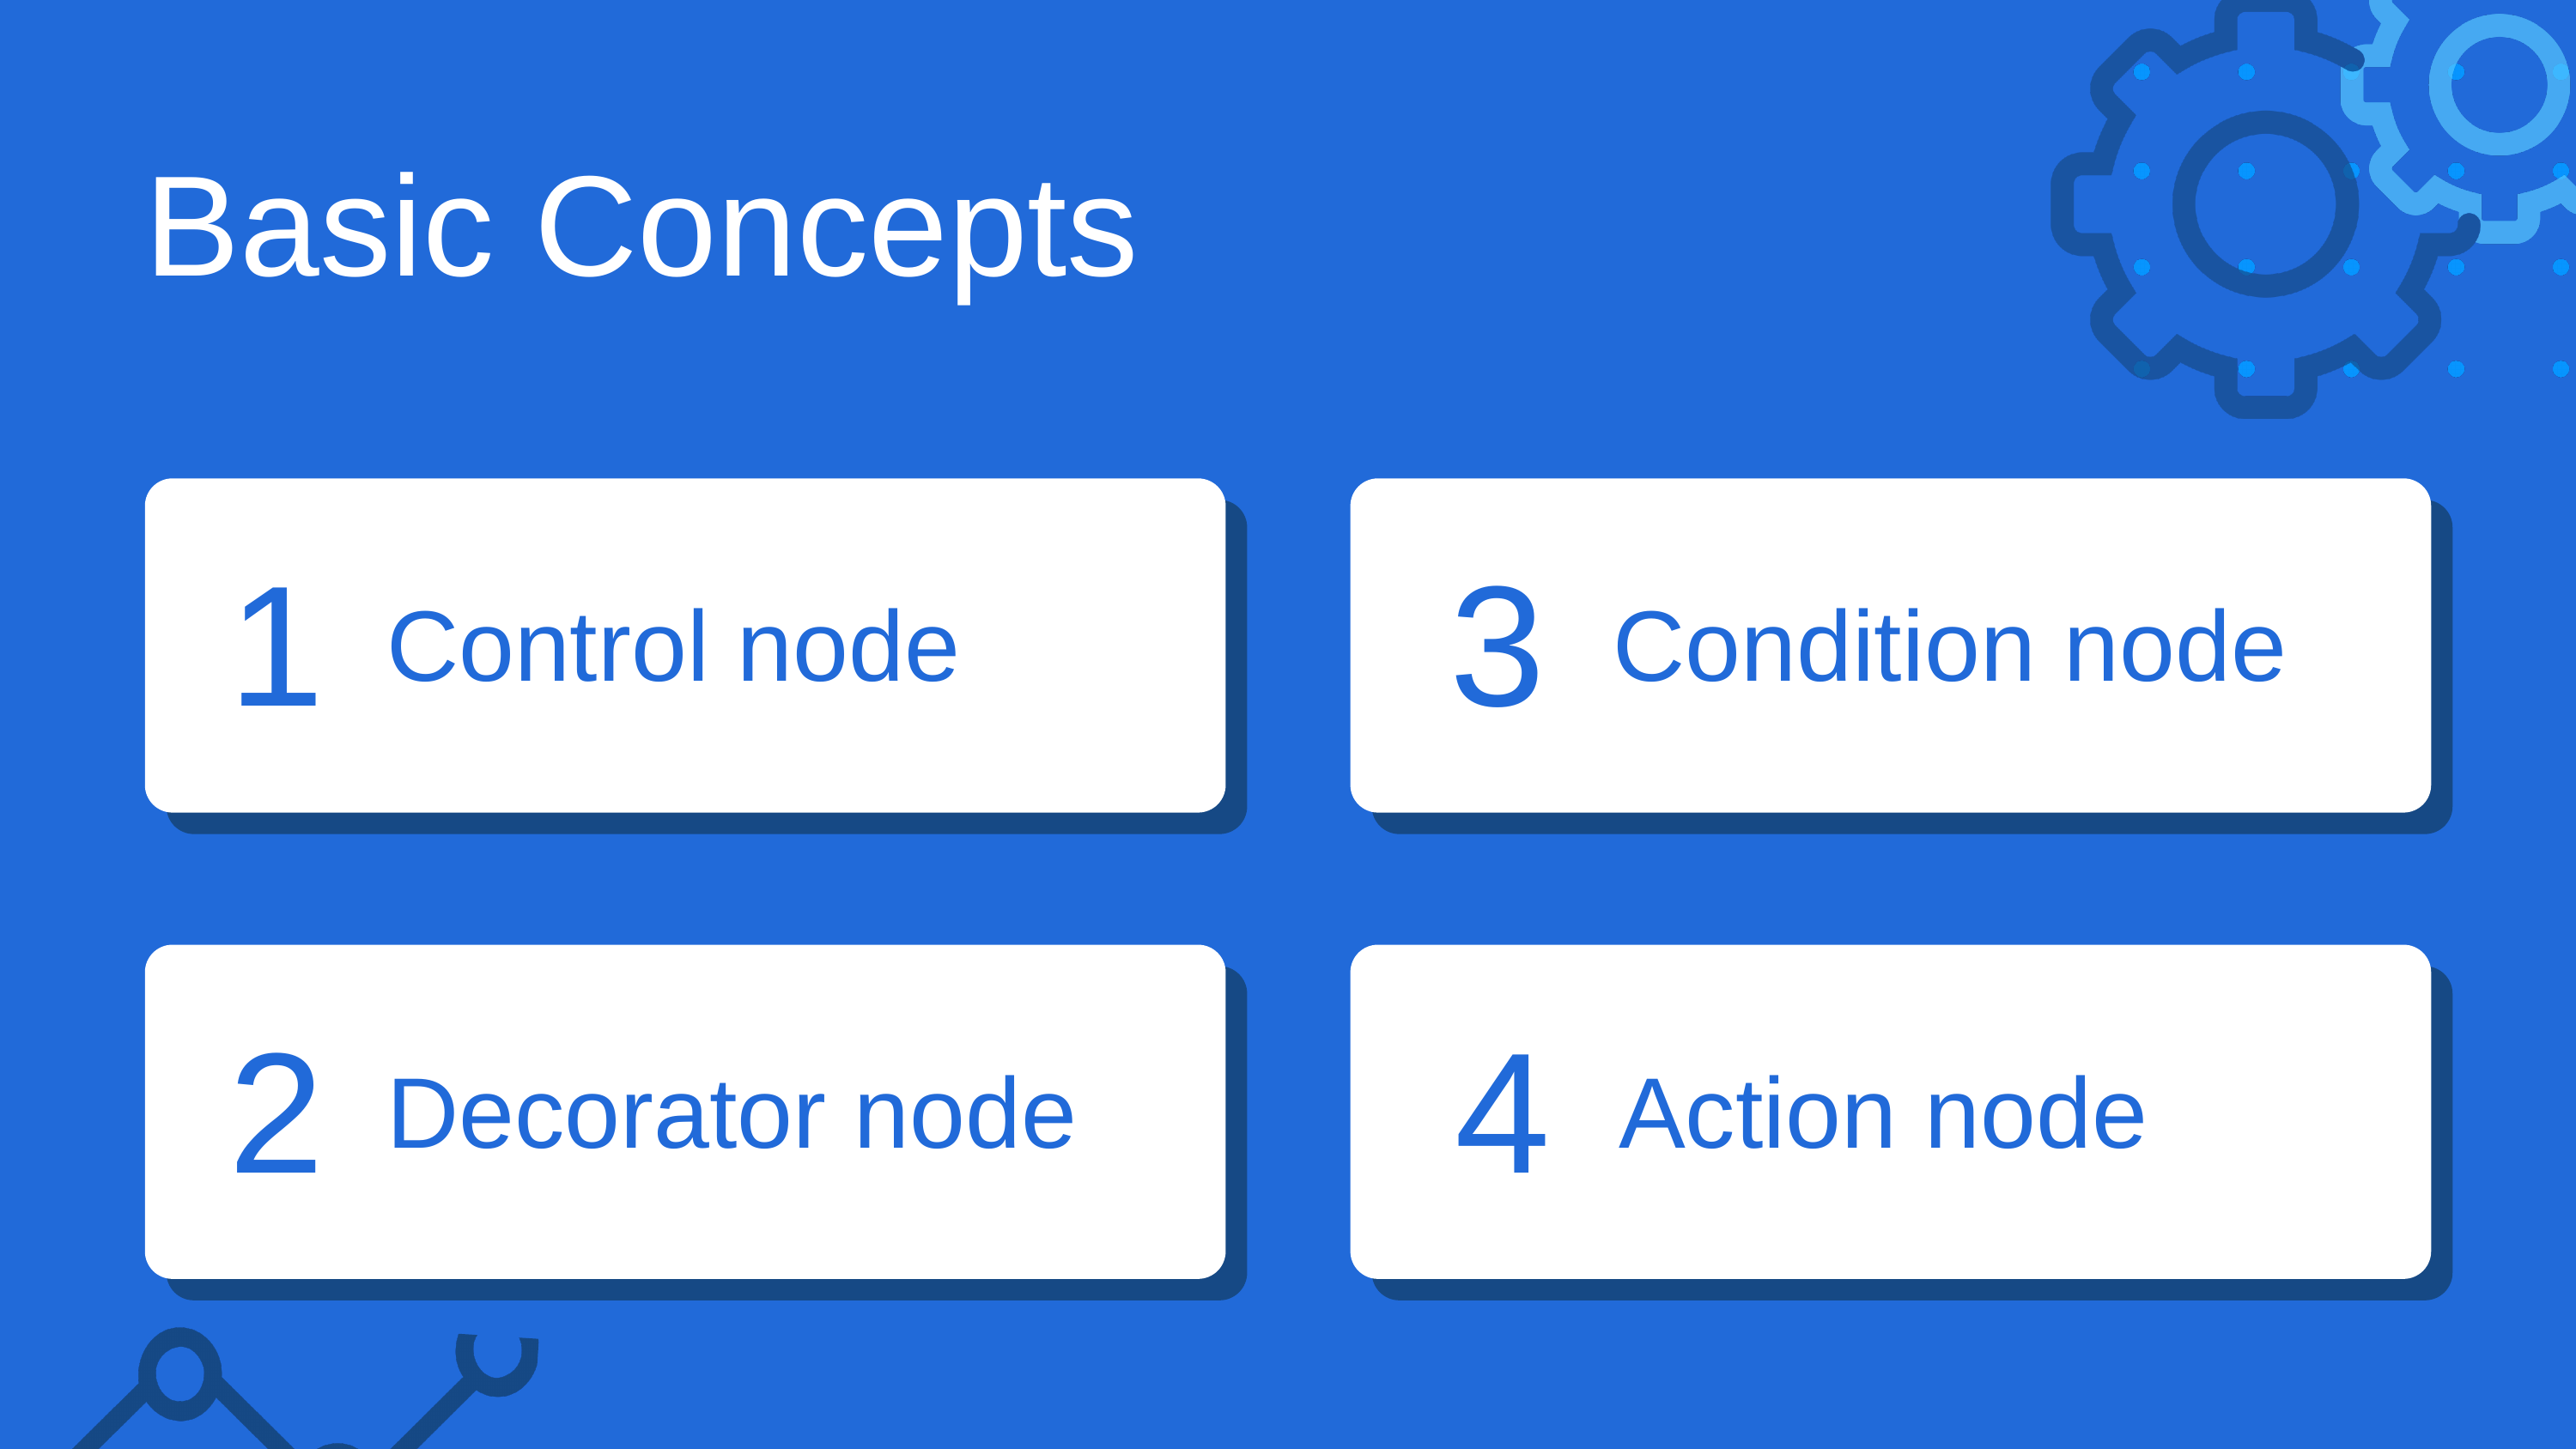

Basic Concepts

1
Control node

3
Condition node

2
Decorator node

4
Action node